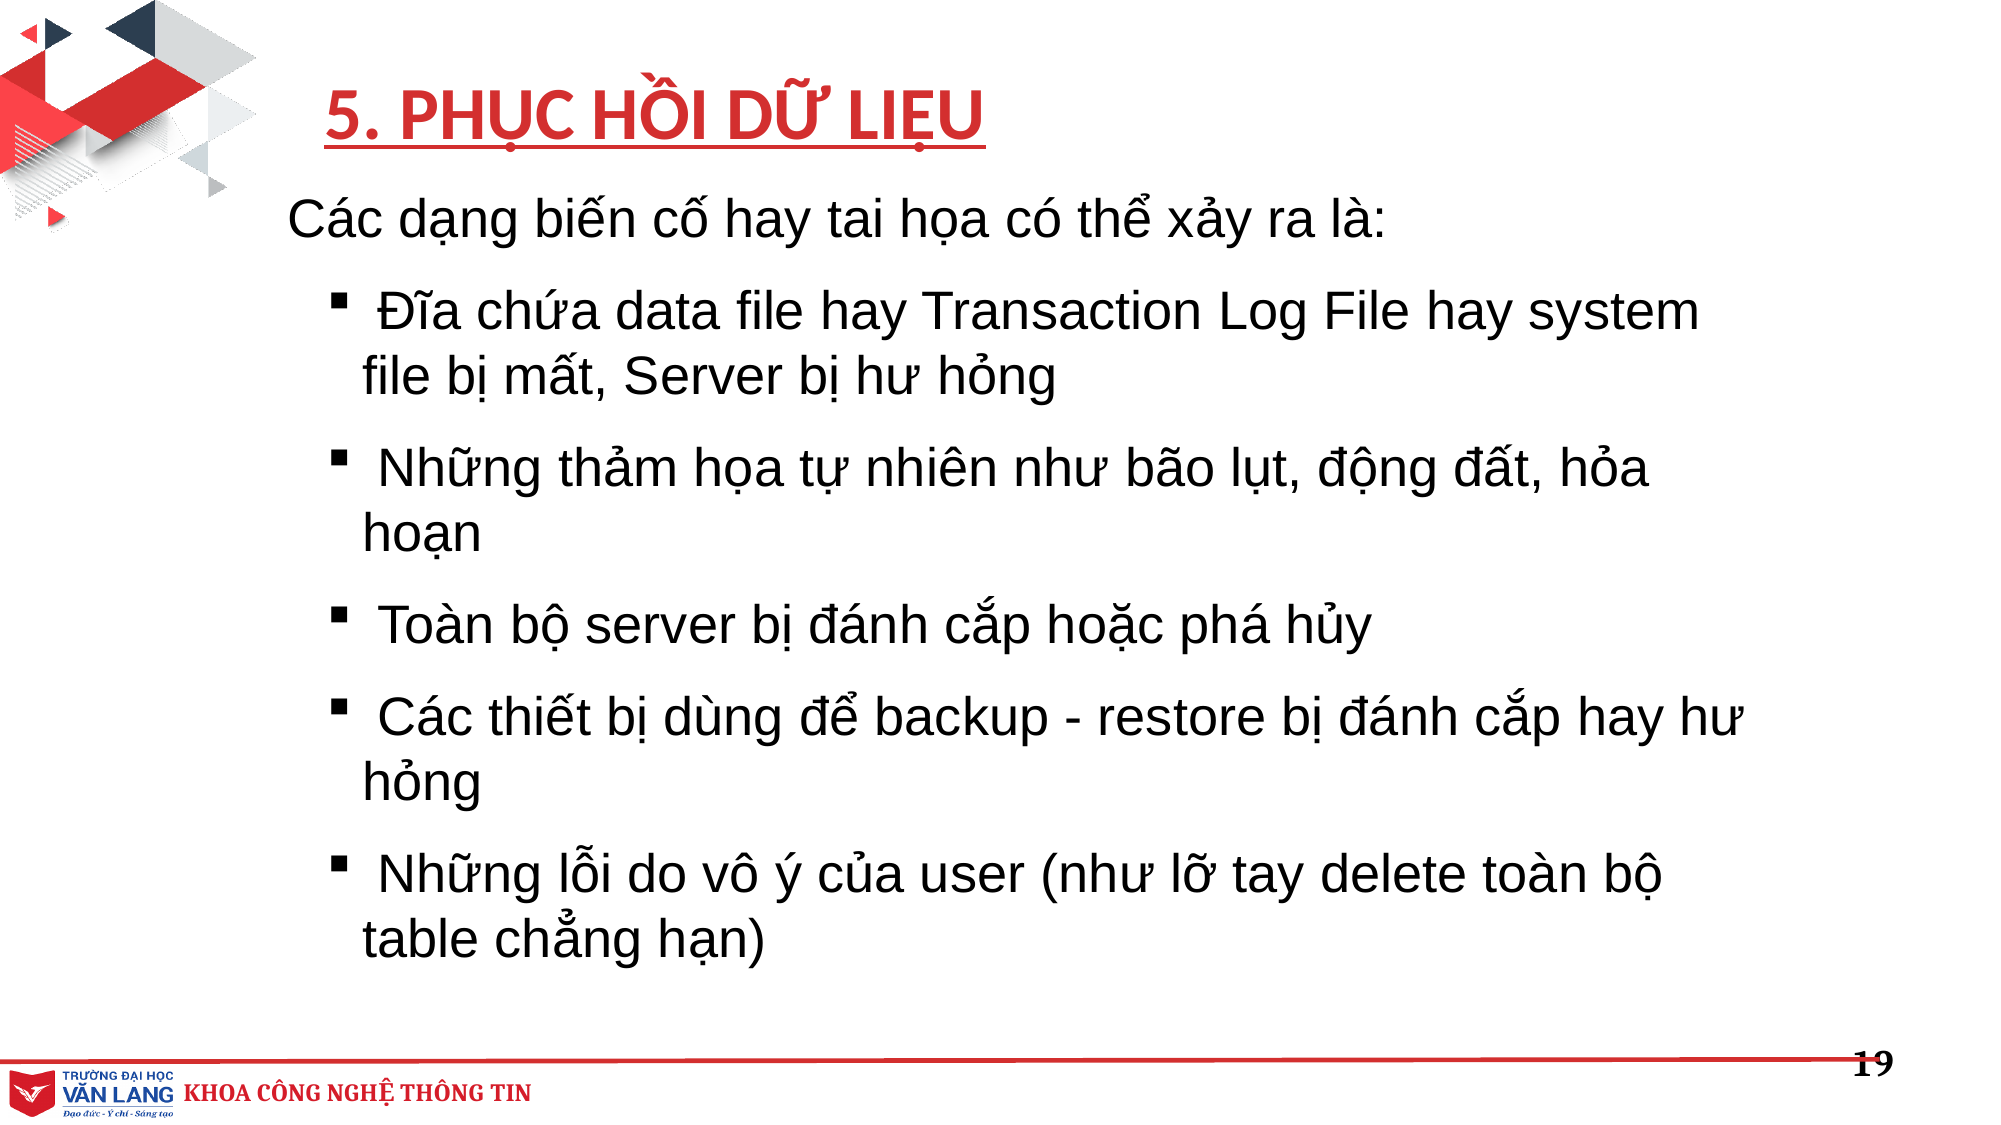

5. PHỤC HỒI DỮ LIỆU

Các dạng biến cố hay tai họa có thể xảy ra là:
 Ðĩa chứa data file hay Transaction Log File hay system file bị mất, Server bị hư hỏng
 Những thảm họa tự nhiên như bão lụt, động đất, hỏa hoạn
 Toàn bộ server bị đánh cắp hoặc phá hủy
 Các thiết bị dùng để backup - restore bị đánh cắp hay hư hỏng
 Những lỗi do vô ý của user (như lỡ tay delete toàn bộ table chẳng hạn)